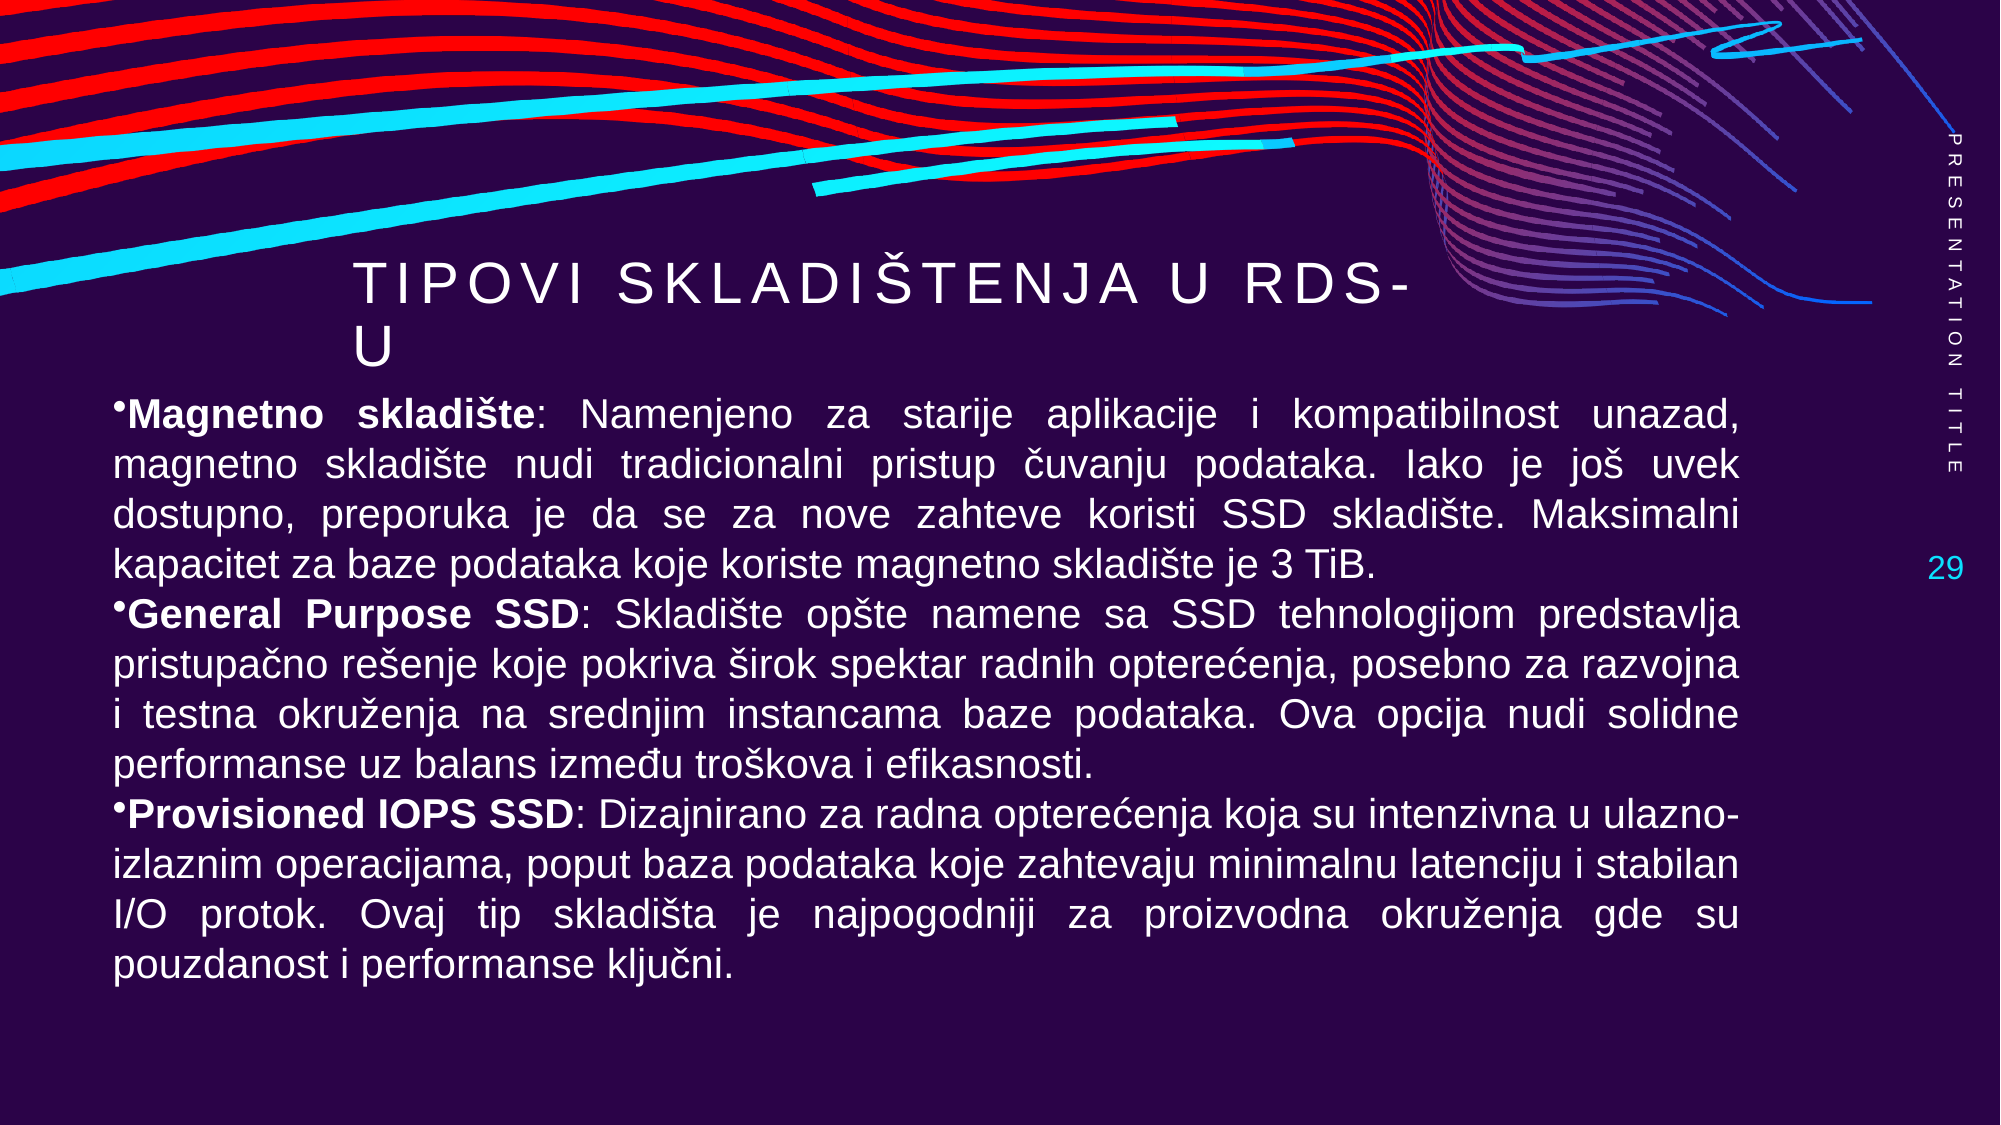

PRESENTATION TITLE
# Tipovi skladištenja u rds-u
Magnetno skladište: Namenjeno za starije aplikacije i kompatibilnost unazad, magnetno skladište nudi tradicionalni pristup čuvanju podataka. Iako je još uvek dostupno, preporuka je da se za nove zahteve koristi SSD skladište. Maksimalni kapacitet za baze podataka koje koriste magnetno skladište je 3 TiB.
General Purpose SSD: Skladište opšte namene sa SSD tehnologijom predstavlja pristupačno rešenje koje pokriva širok spektar radnih opterećenja, posebno za razvojna i testna okruženja na srednjim instancama baze podataka. Ova opcija nudi solidne performanse uz balans između troškova i efikasnosti.
Provisioned IOPS SSD: Dizajnirano za radna opterećenja koja su intenzivna u ulazno-izlaznim operacijama, poput baza podataka koje zahtevaju minimalnu latenciju i stabilan I/O protok. Ovaj tip skladišta je najpogodniji za proizvodna okruženja gde su pouzdanost i performanse ključni.
29